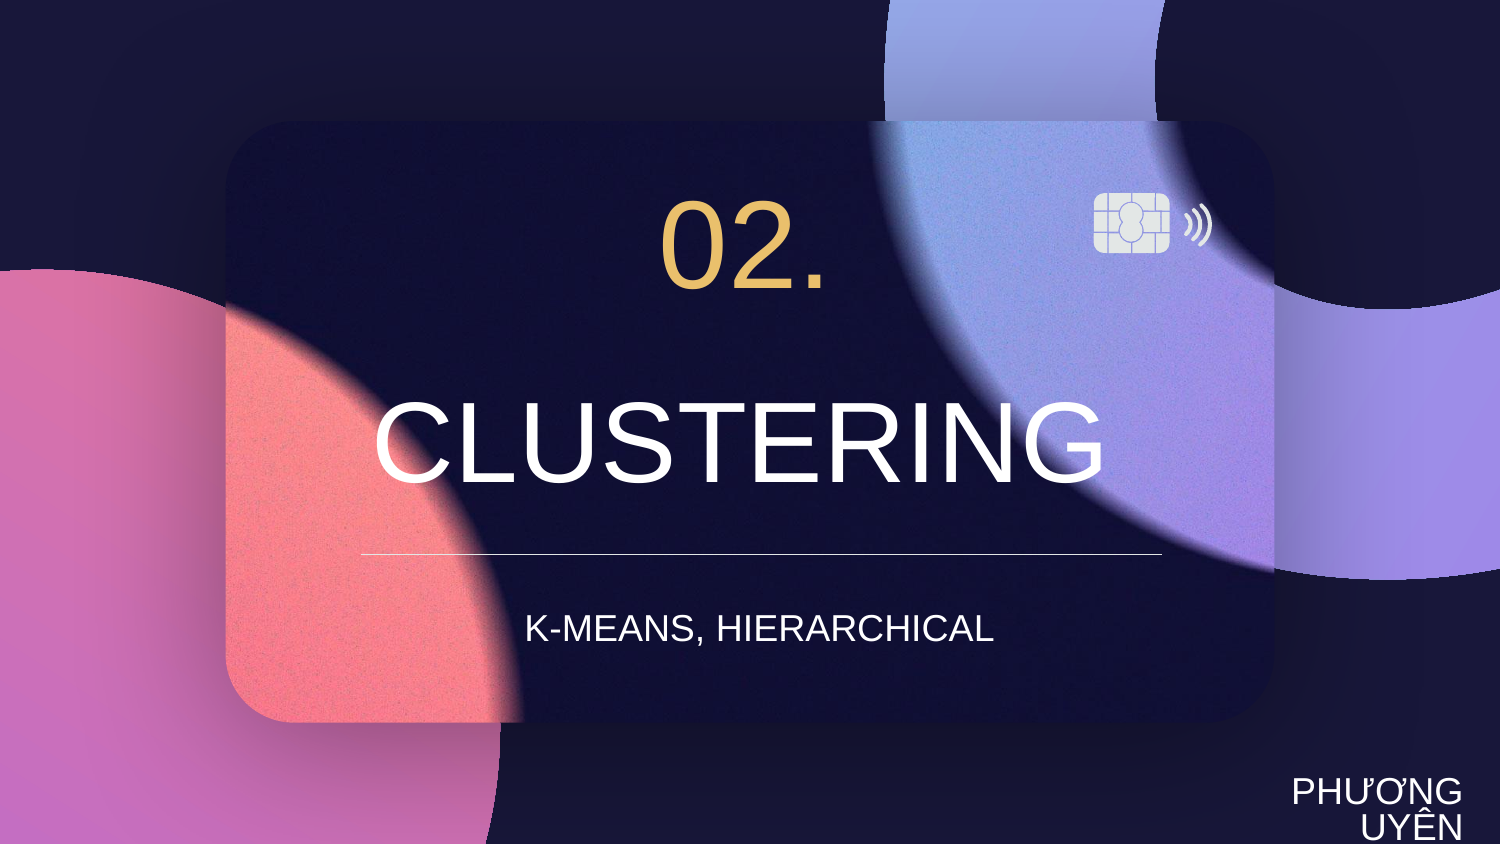

02.

# CLUSTERING
K-MEANS, HIERARCHICAL
PHƯƠNG UYÊN